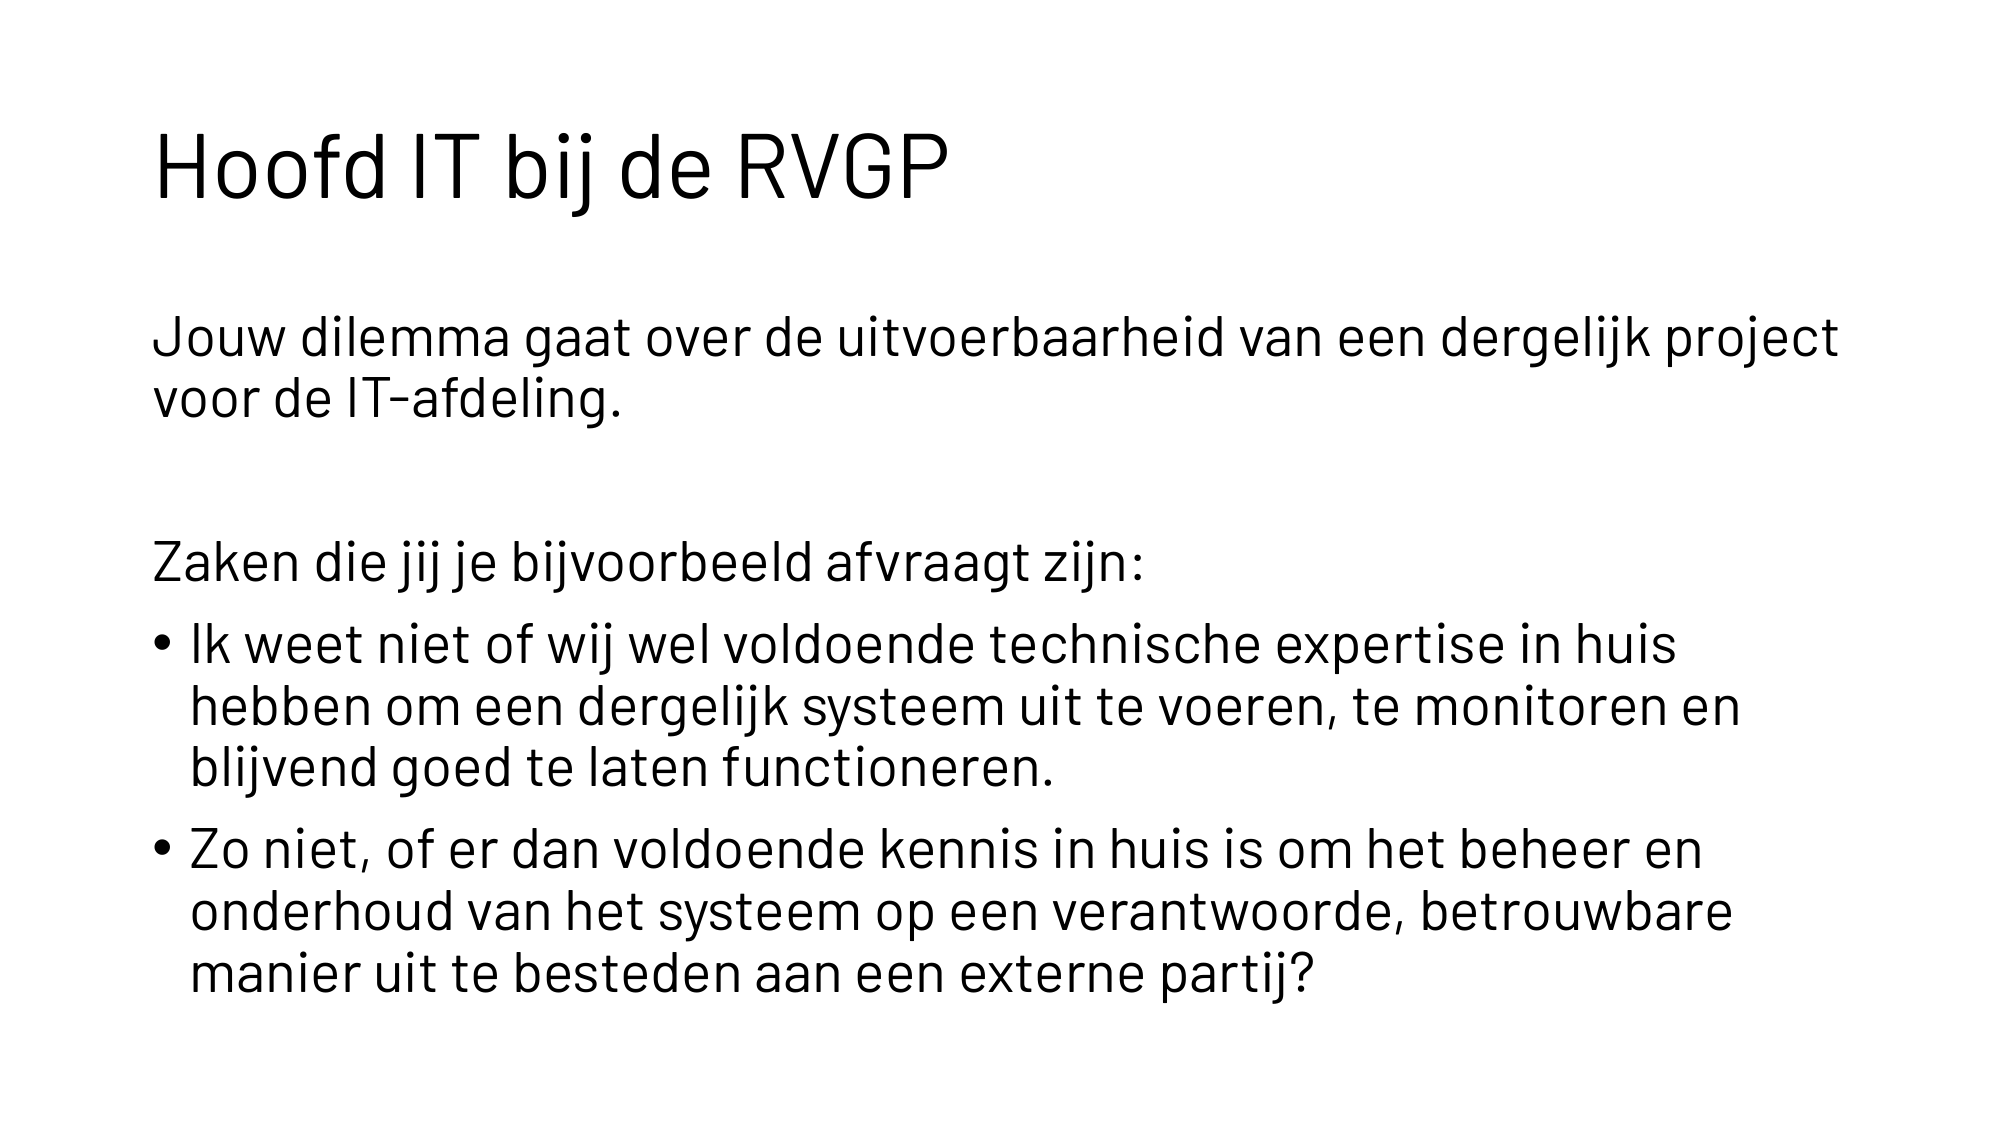

# Hoofd IT bij de RVGP
Jouw dilemma gaat over de uitvoerbaarheid van een dergelijk project voor de IT-afdeling.

Zaken die jij je bijvoorbeeld afvraagt zijn:
Ik weet niet of wij wel voldoende technische expertise in huis hebben om een dergelijk systeem uit te voeren, te monitoren en blijvend goed te laten functioneren.
Zo niet, of er dan voldoende kennis in huis is om het beheer en onderhoud van het systeem op een verantwoorde, betrouwbare manier uit te besteden aan een externe partij?